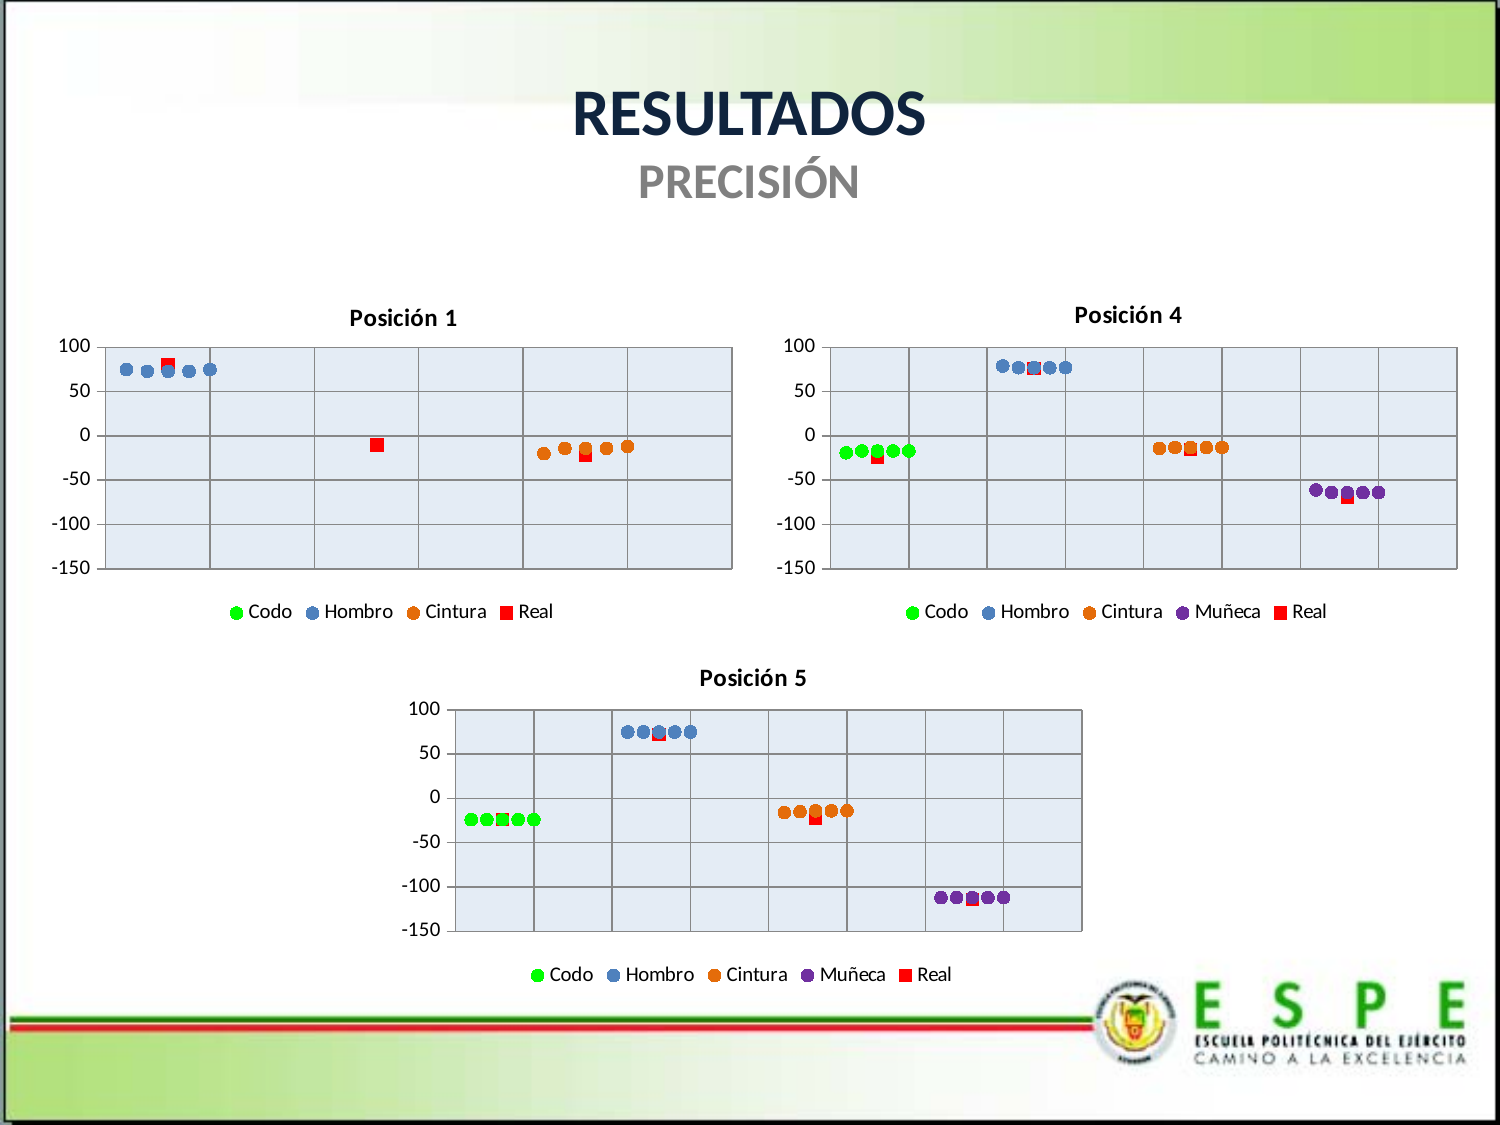

# RESULTADOS PRECISIÓN

### Chart: Posición 1

| Category | Codo | Hombro | Cintura |  |
|---|---|---|---|---|

### Chart: Posición 4

| Category | Codo | Hombro | Cintura | Muñeca |  |
|---|---|---|---|---|---|

### Chart: Posición 5

| Category | Codo | Hombro | Cintura | Muñeca |  |
|---|---|---|---|---|---|